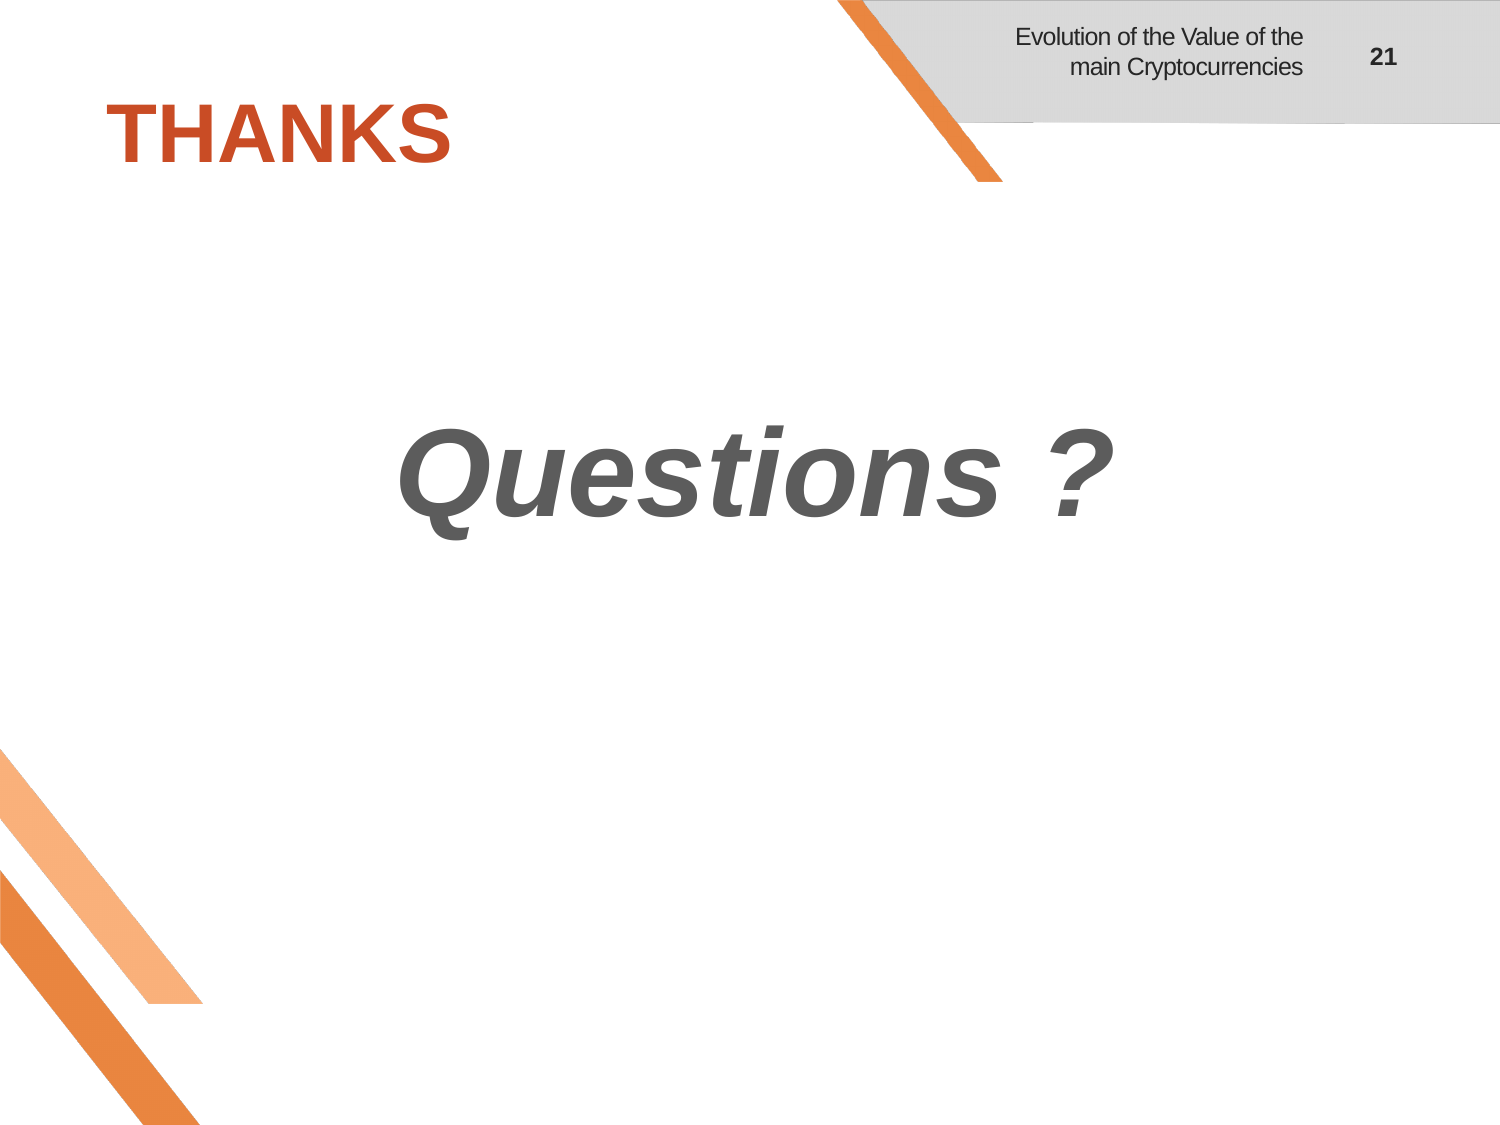

Evolution of the Value of the main Cryptocurrencies
21
# THANKS
Questions ?